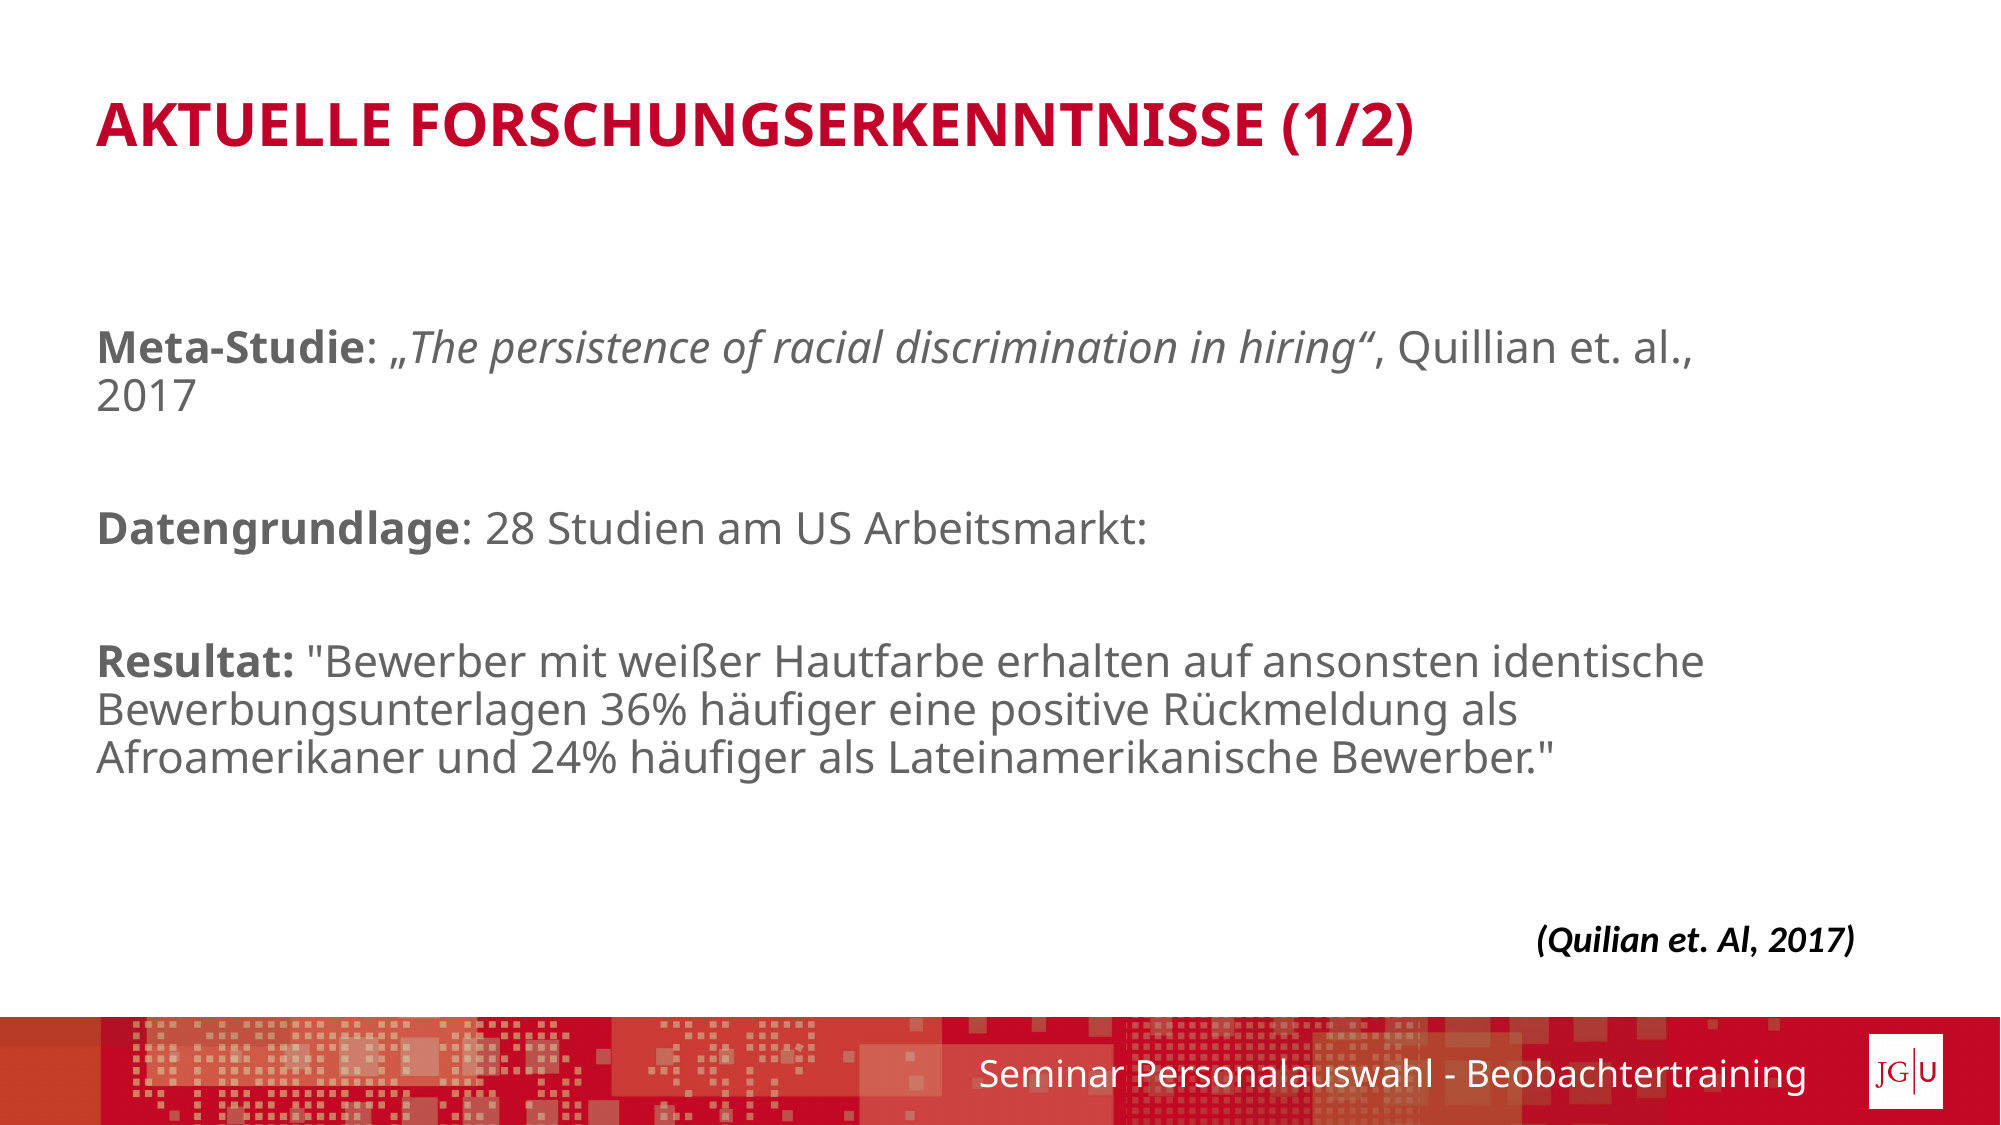

# Aktuelle Forschungserkenntnisse (1/2)
Meta-Studie: „The persistence of racial discrimination in hiring“, Quillian et. al., 2017

Datengrundlage: 28 Studien am US Arbeitsmarkt:

Resultat: "Bewerber mit weißer Hautfarbe erhalten auf ansonsten identische Bewerbungsunterlagen 36% häufiger eine positive Rückmeldung als Afroamerikaner und 24% häufiger als Lateinamerikanische Bewerber."

(Quilian et. Al, 2017)
Seminar Personalauswahl - Beobachtertraining